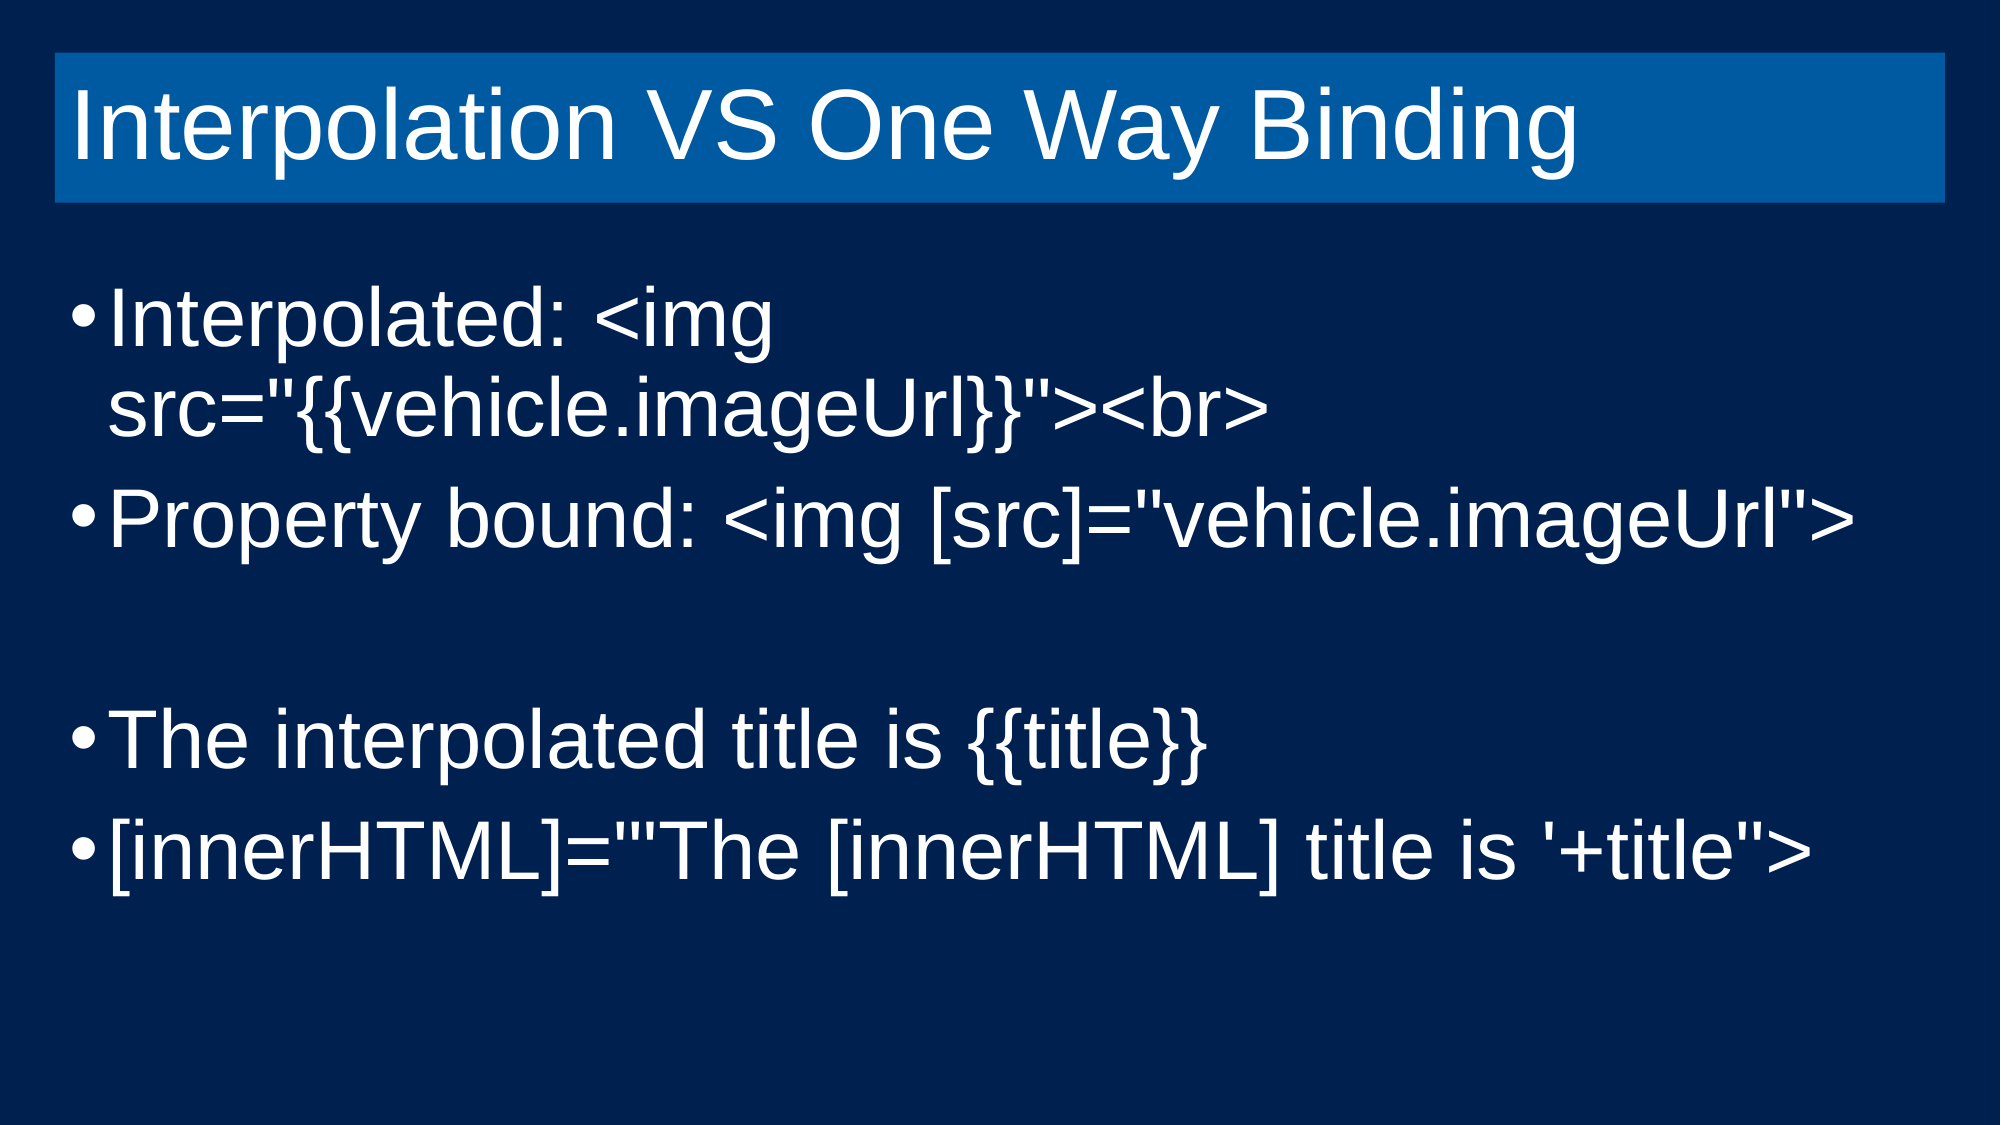

# Interpolation VS One Way Binding
Interpolated: <img src="{{vehicle.imageUrl}}"><br>
Property bound: <img [src]="vehicle.imageUrl">

The interpolated title is {{title}}
[innerHTML]="'The [innerHTML] title is '+title">